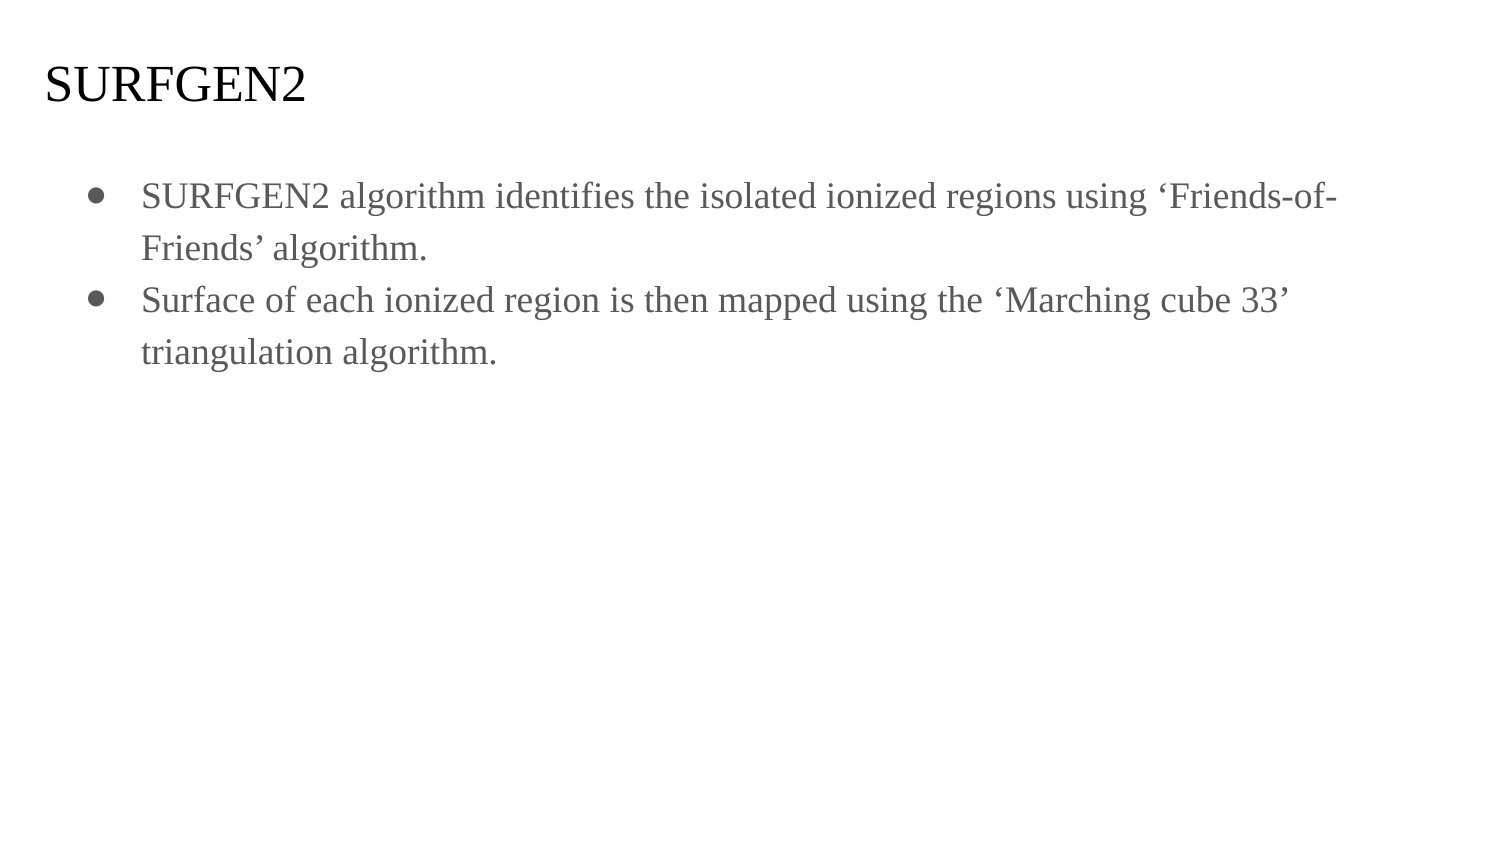

# SURFGEN2
SURFGEN2 algorithm identifies the isolated ionized regions using ‘Friends-of-Friends’ algorithm.
Surface of each ionized region is then mapped using the ‘Marching cube 33’ triangulation algorithm.